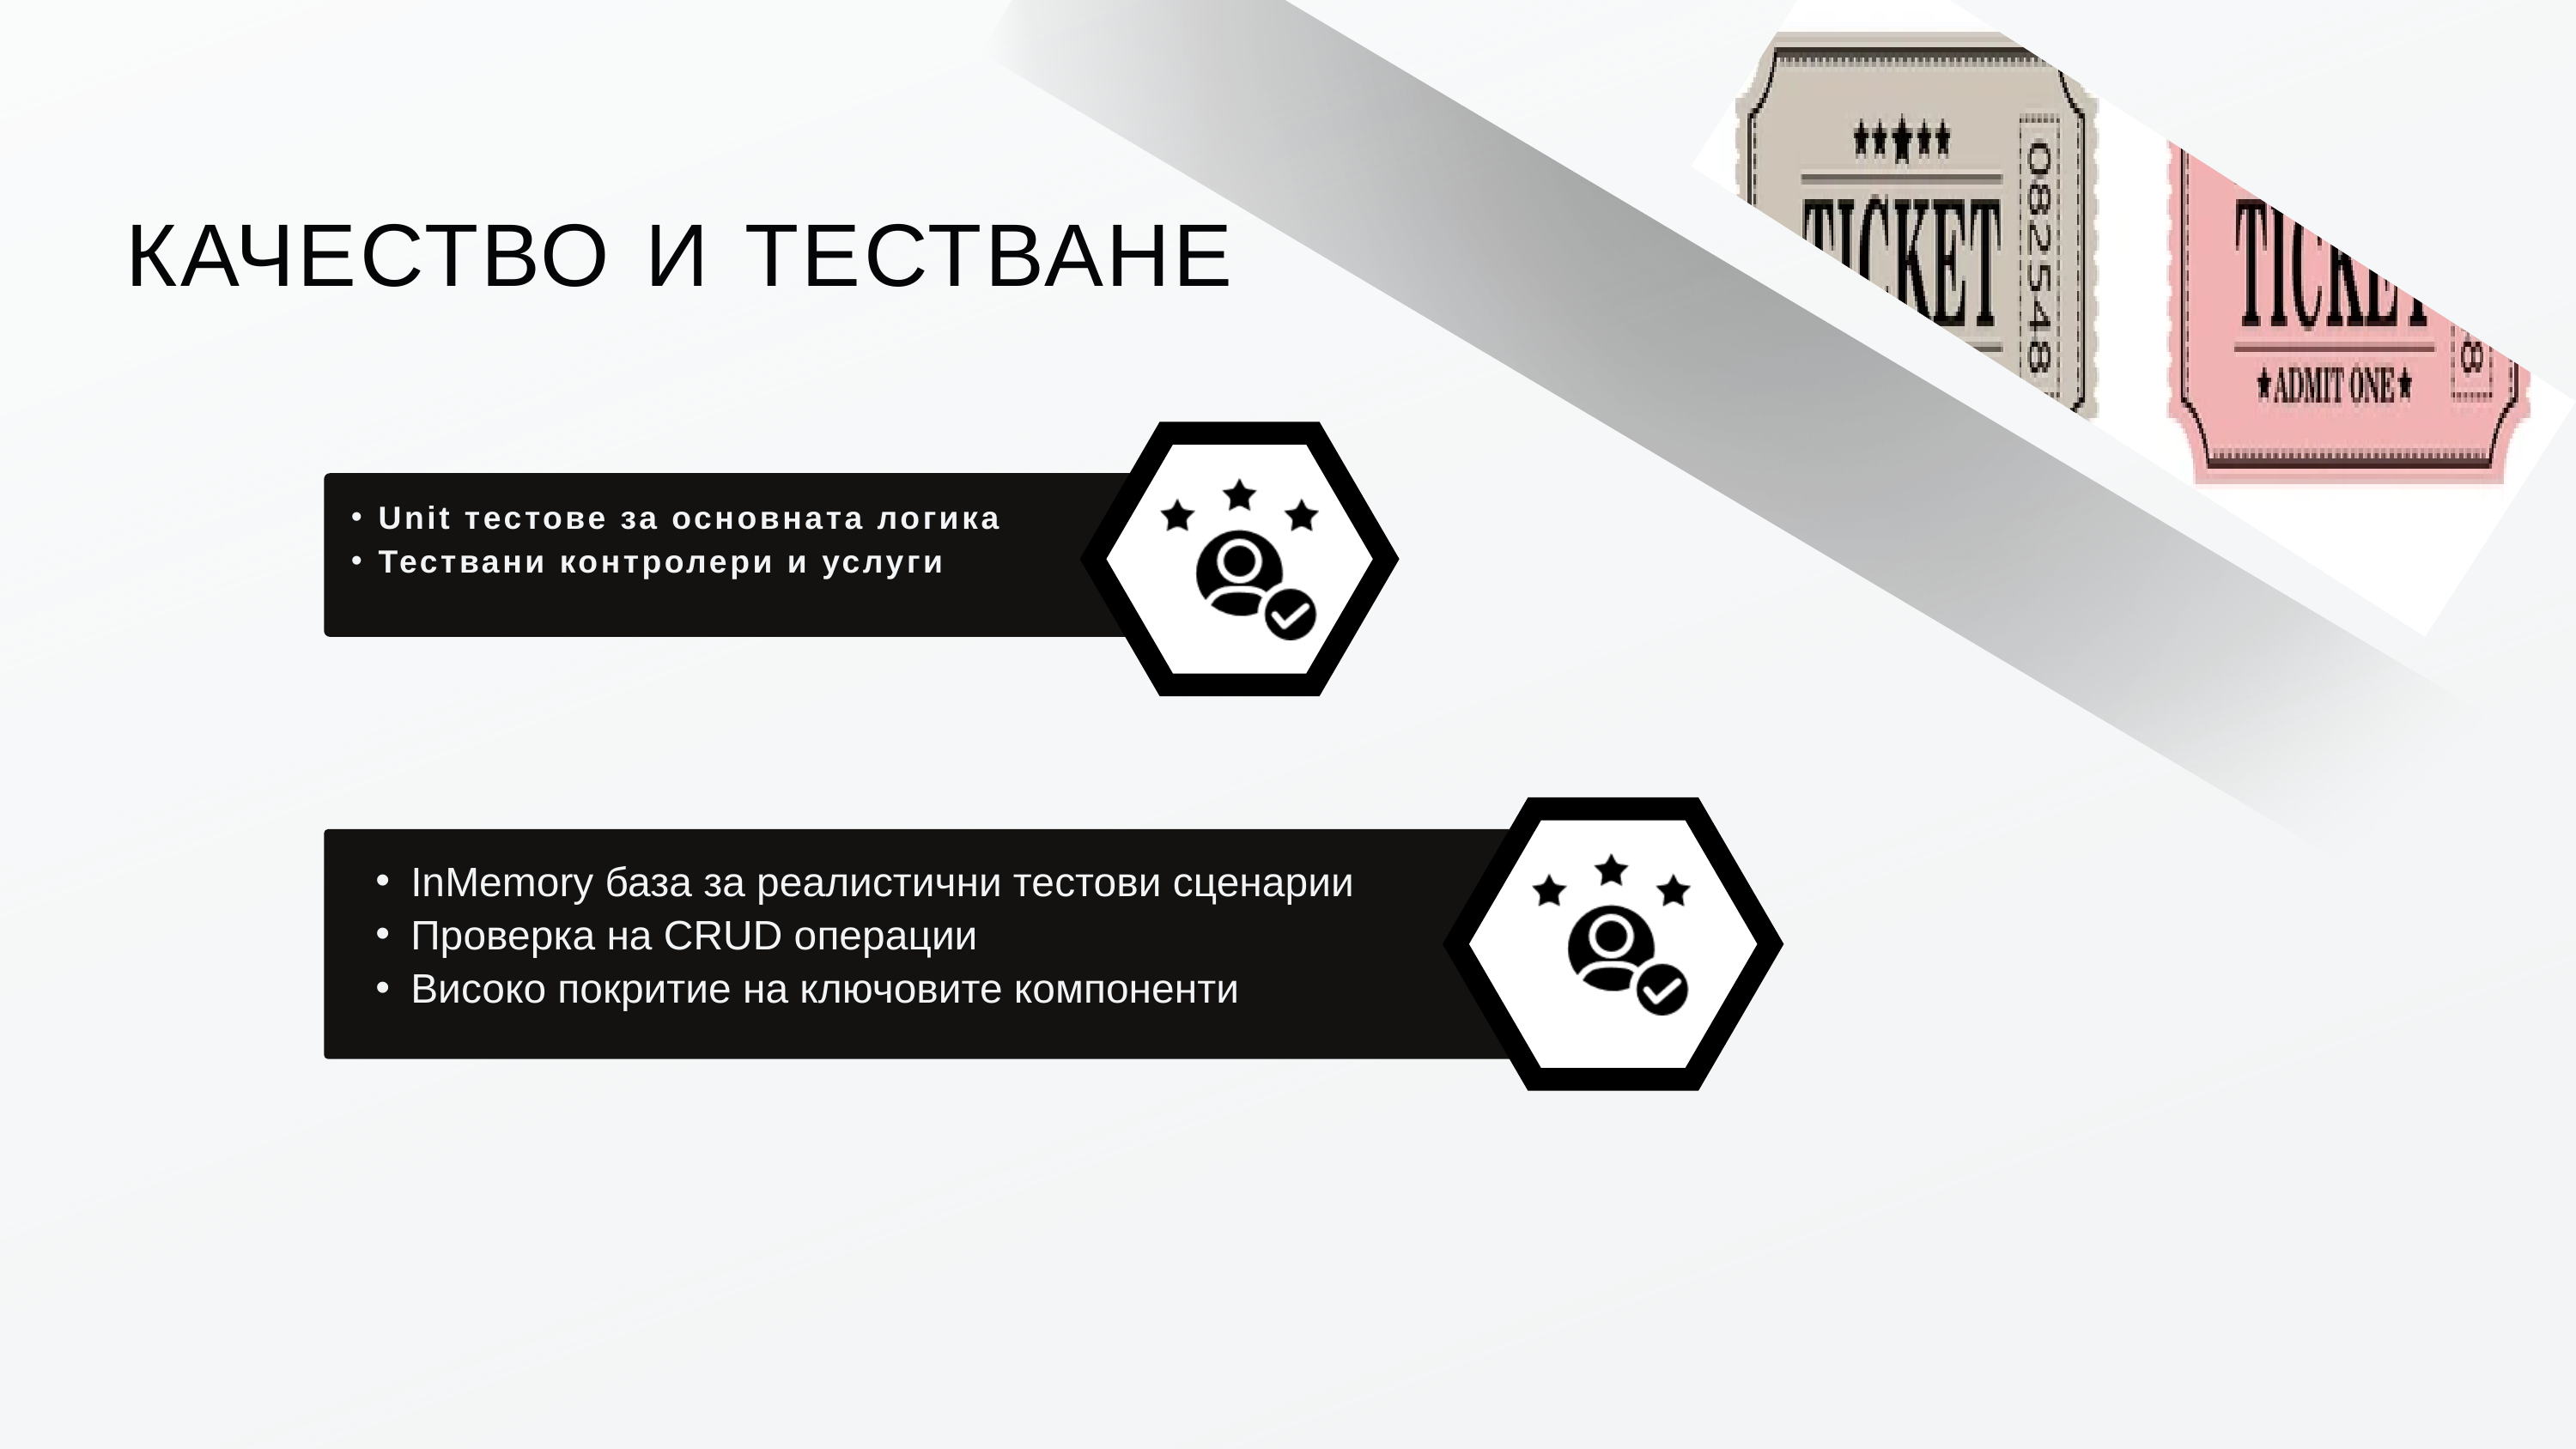

КАЧЕСТВО И ТЕСТВАНЕ

Unit тестове за основната логика
Тествани контролери и услуги

InMemory база за реалистични тестови сценарии
Проверка на CRUD операции
Високо покритие на ключовите компоненти